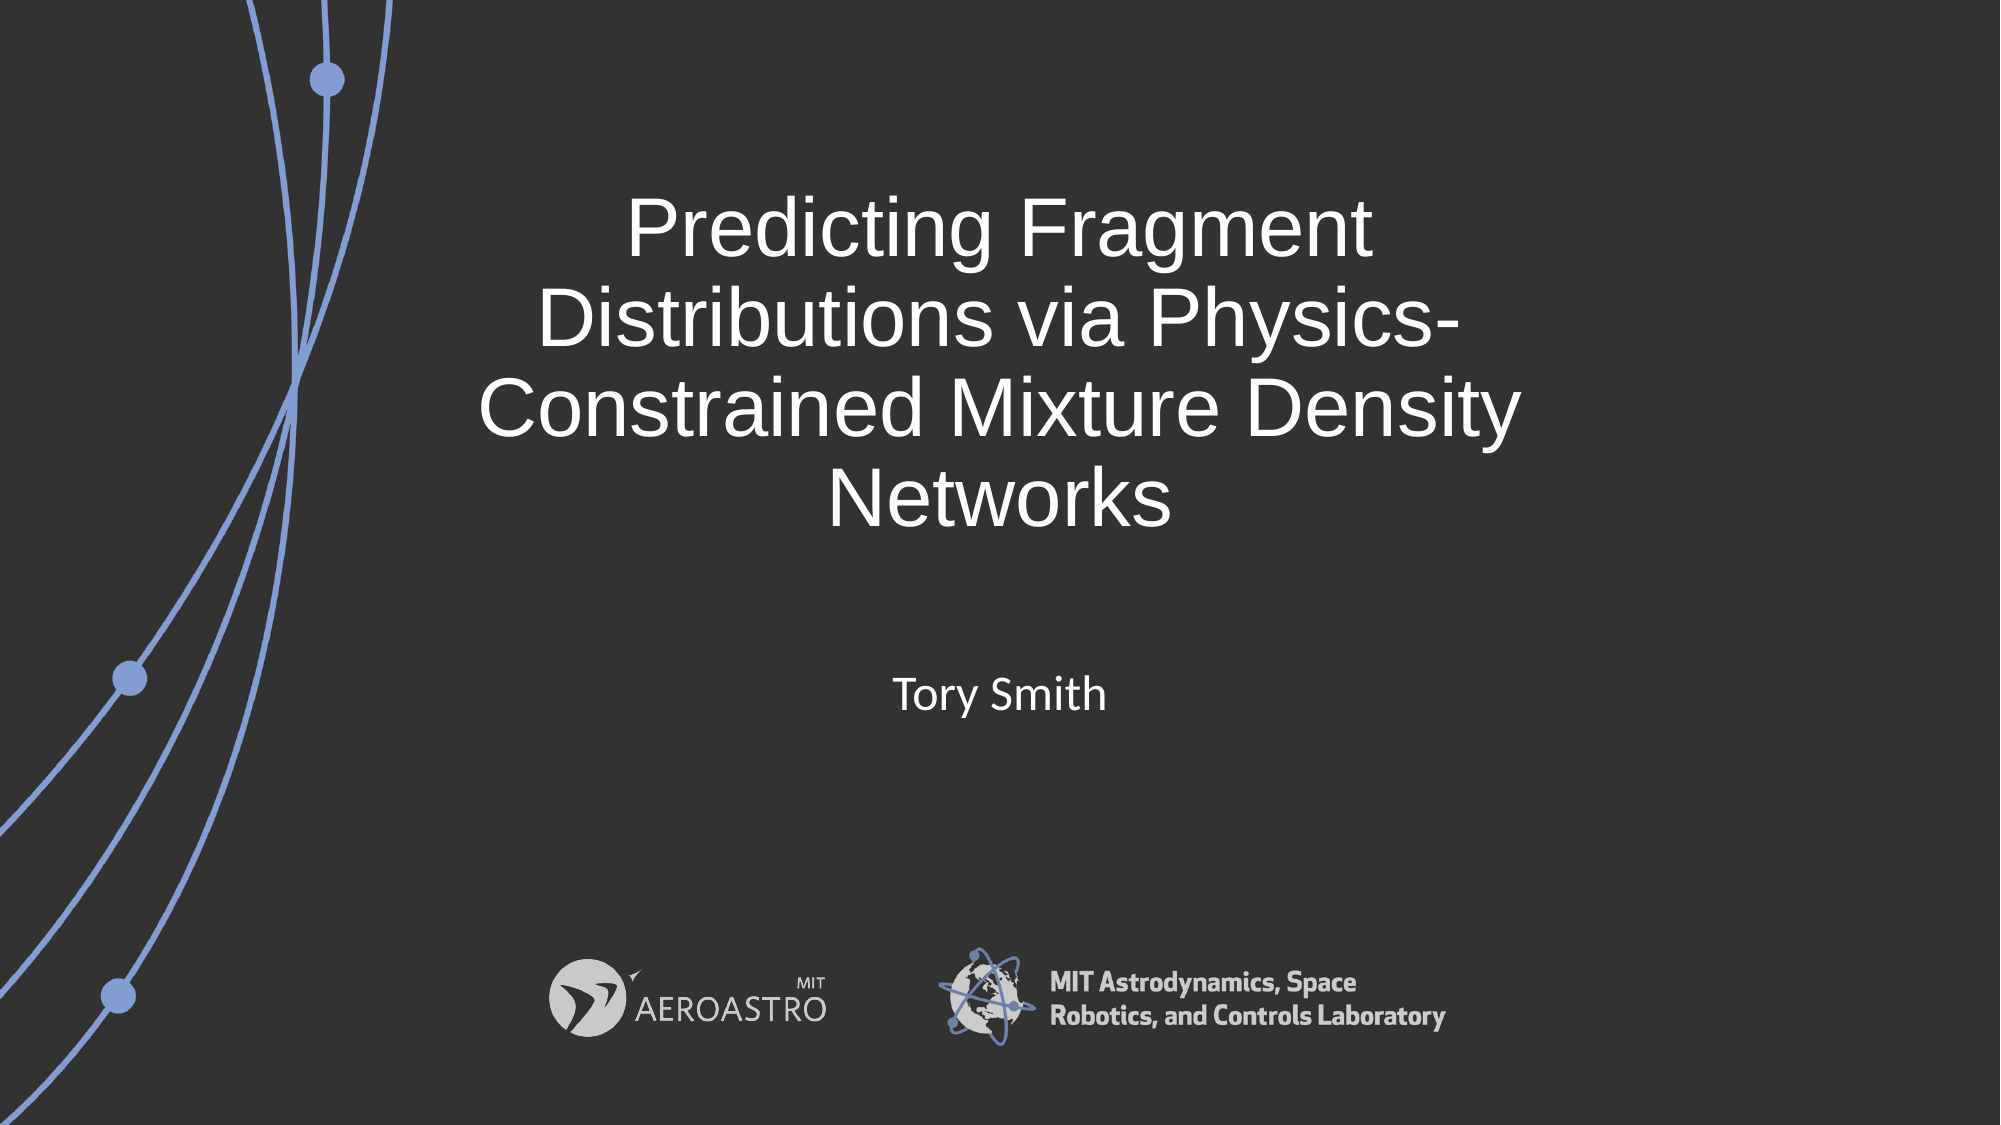

Predicting Fragment Distributions via Physics-Constrained Mixture Density Networks
Tory Smith